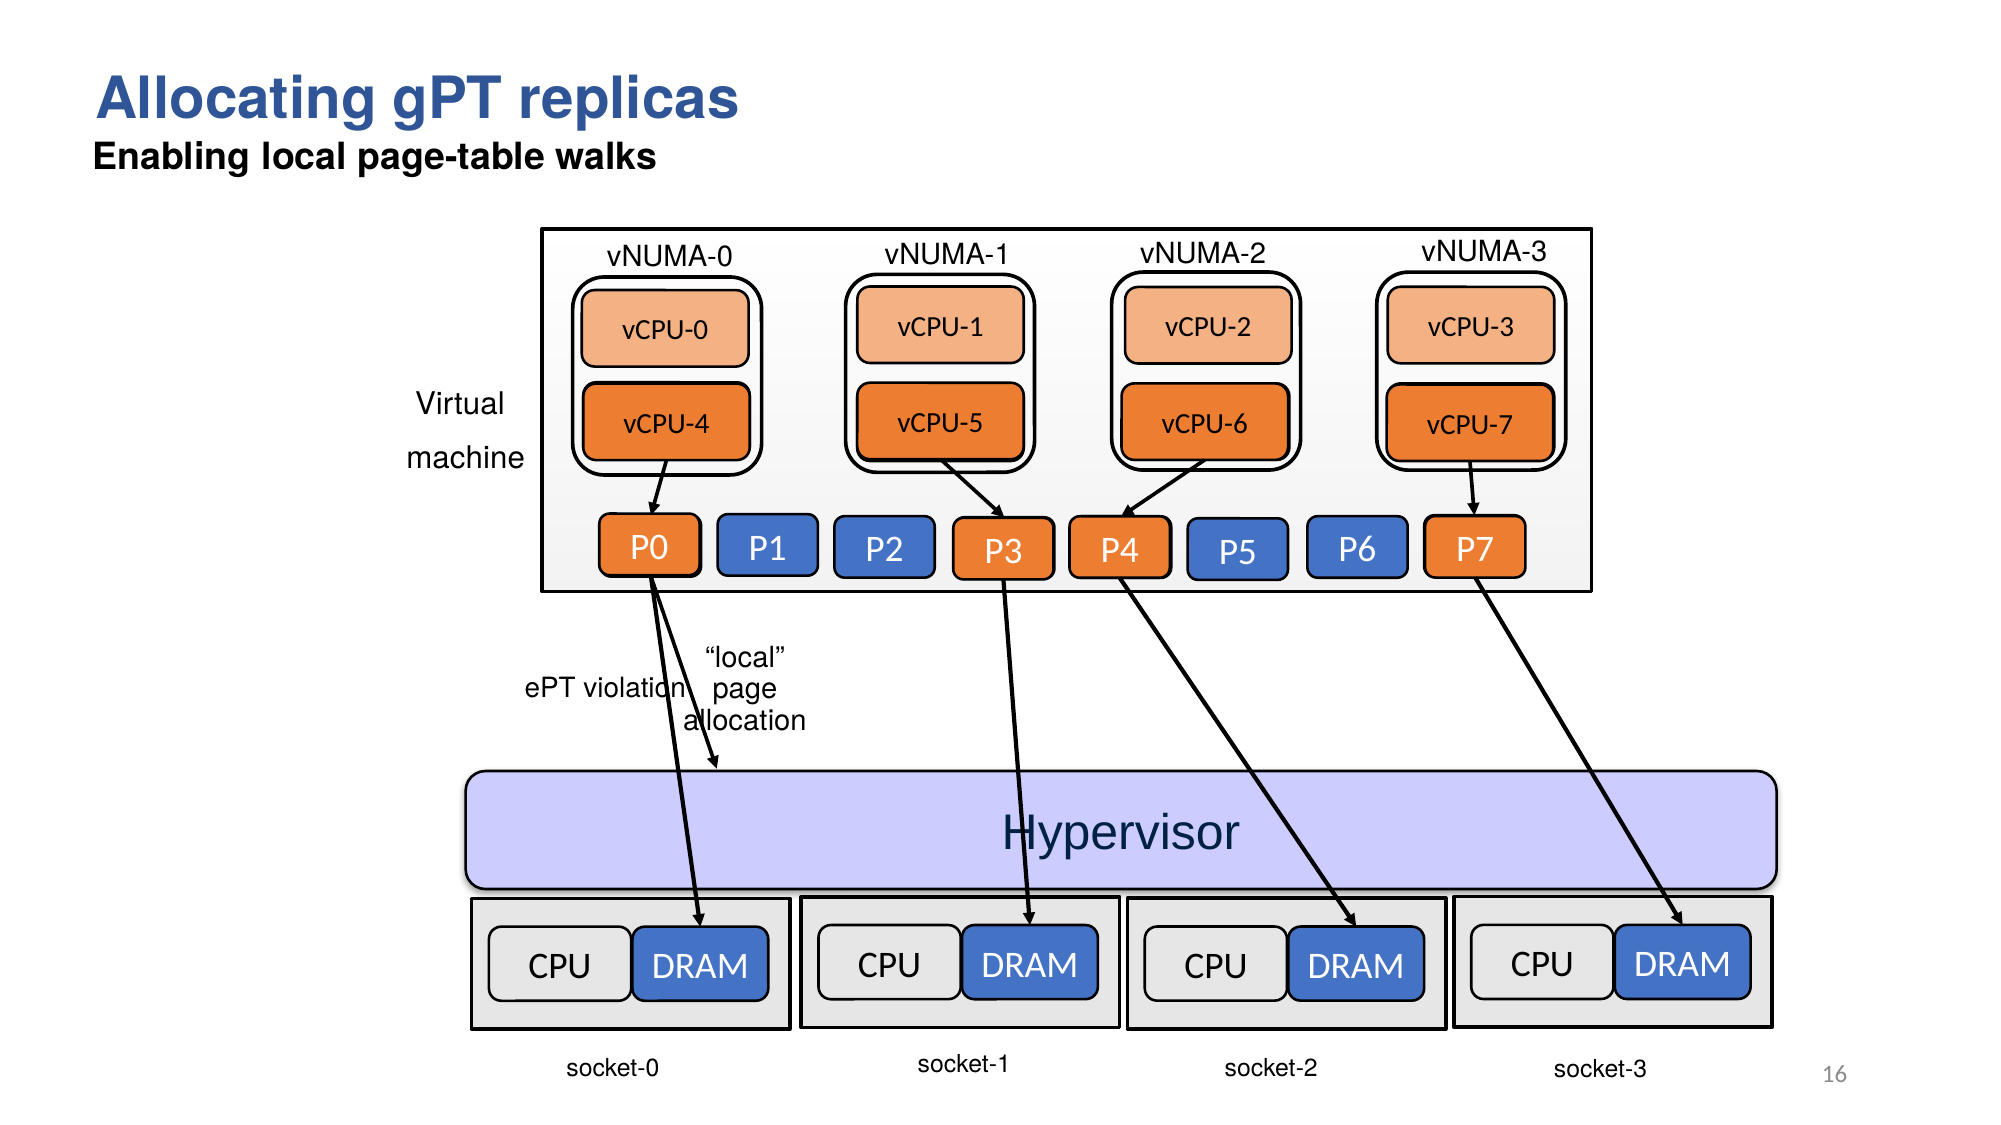

Allocating gPT replicas
Enabling local page-table walks

vNUMA-3
vNUMA-2
vNUMA-1
vNUMA-0

vCPU-1
vCPU-3
vCPU-2
vCPU-0
 Virtual
machine
vCPU-4
vCPU-5
vCPU-6
vCPU-7
vCPU-6
vCPU-7
vCPU-4
vCPU-5
P0
P1
P0
P7
P2
P6
P4
P3
P5
P7
P4
P3
ePT violation
“local” page allocation
Hypervisor

CPU
DRAM

CPU
DRAM

CPU
DRAM

CPU
DRAM
16
socket-1
socket-2
socket-0
socket-3